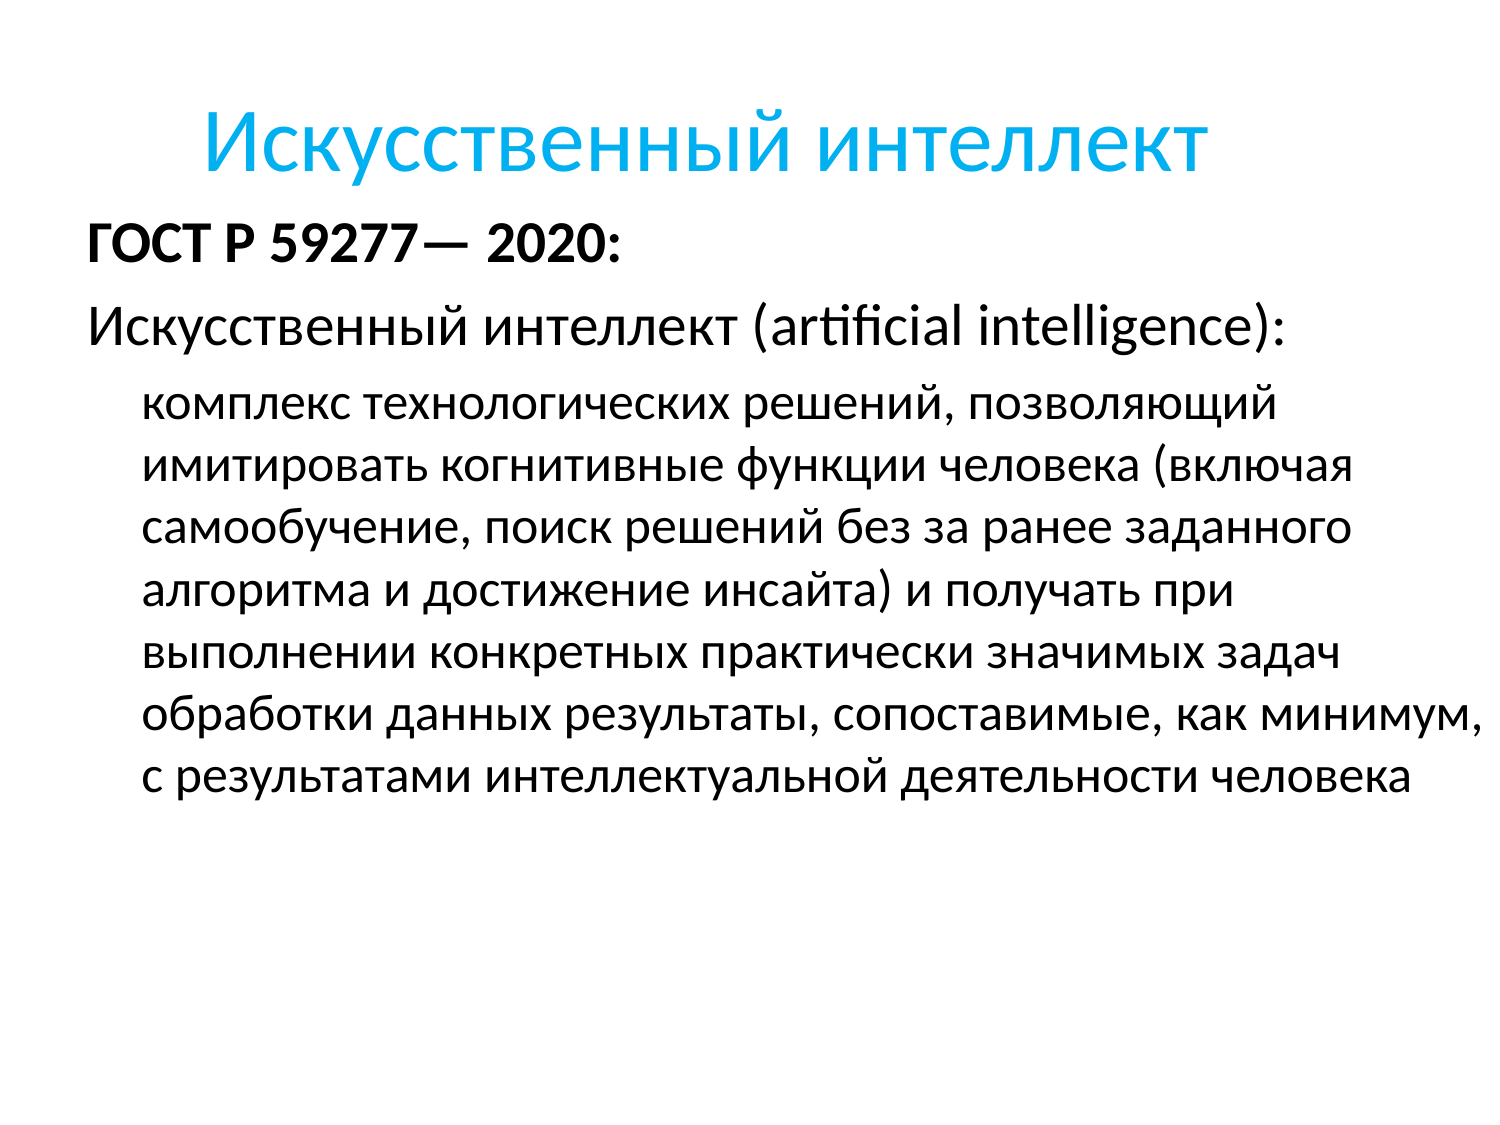

# Искусственный интеллект
ГОСТ Р 59277— 2020:
Искусственный интеллект (artificial intelligence):
комплекс технологических решений, позво­ляющий имитировать когнитивные функции человека (включая самообучение, поиск решений без за­ ранее заданного алгоритма и достижение инсайта) и получать при выполнении конкретных практически значимых задач обработки данных результаты, сопоставимые, как минимум, с результатами интеллектуальной деятельности человека